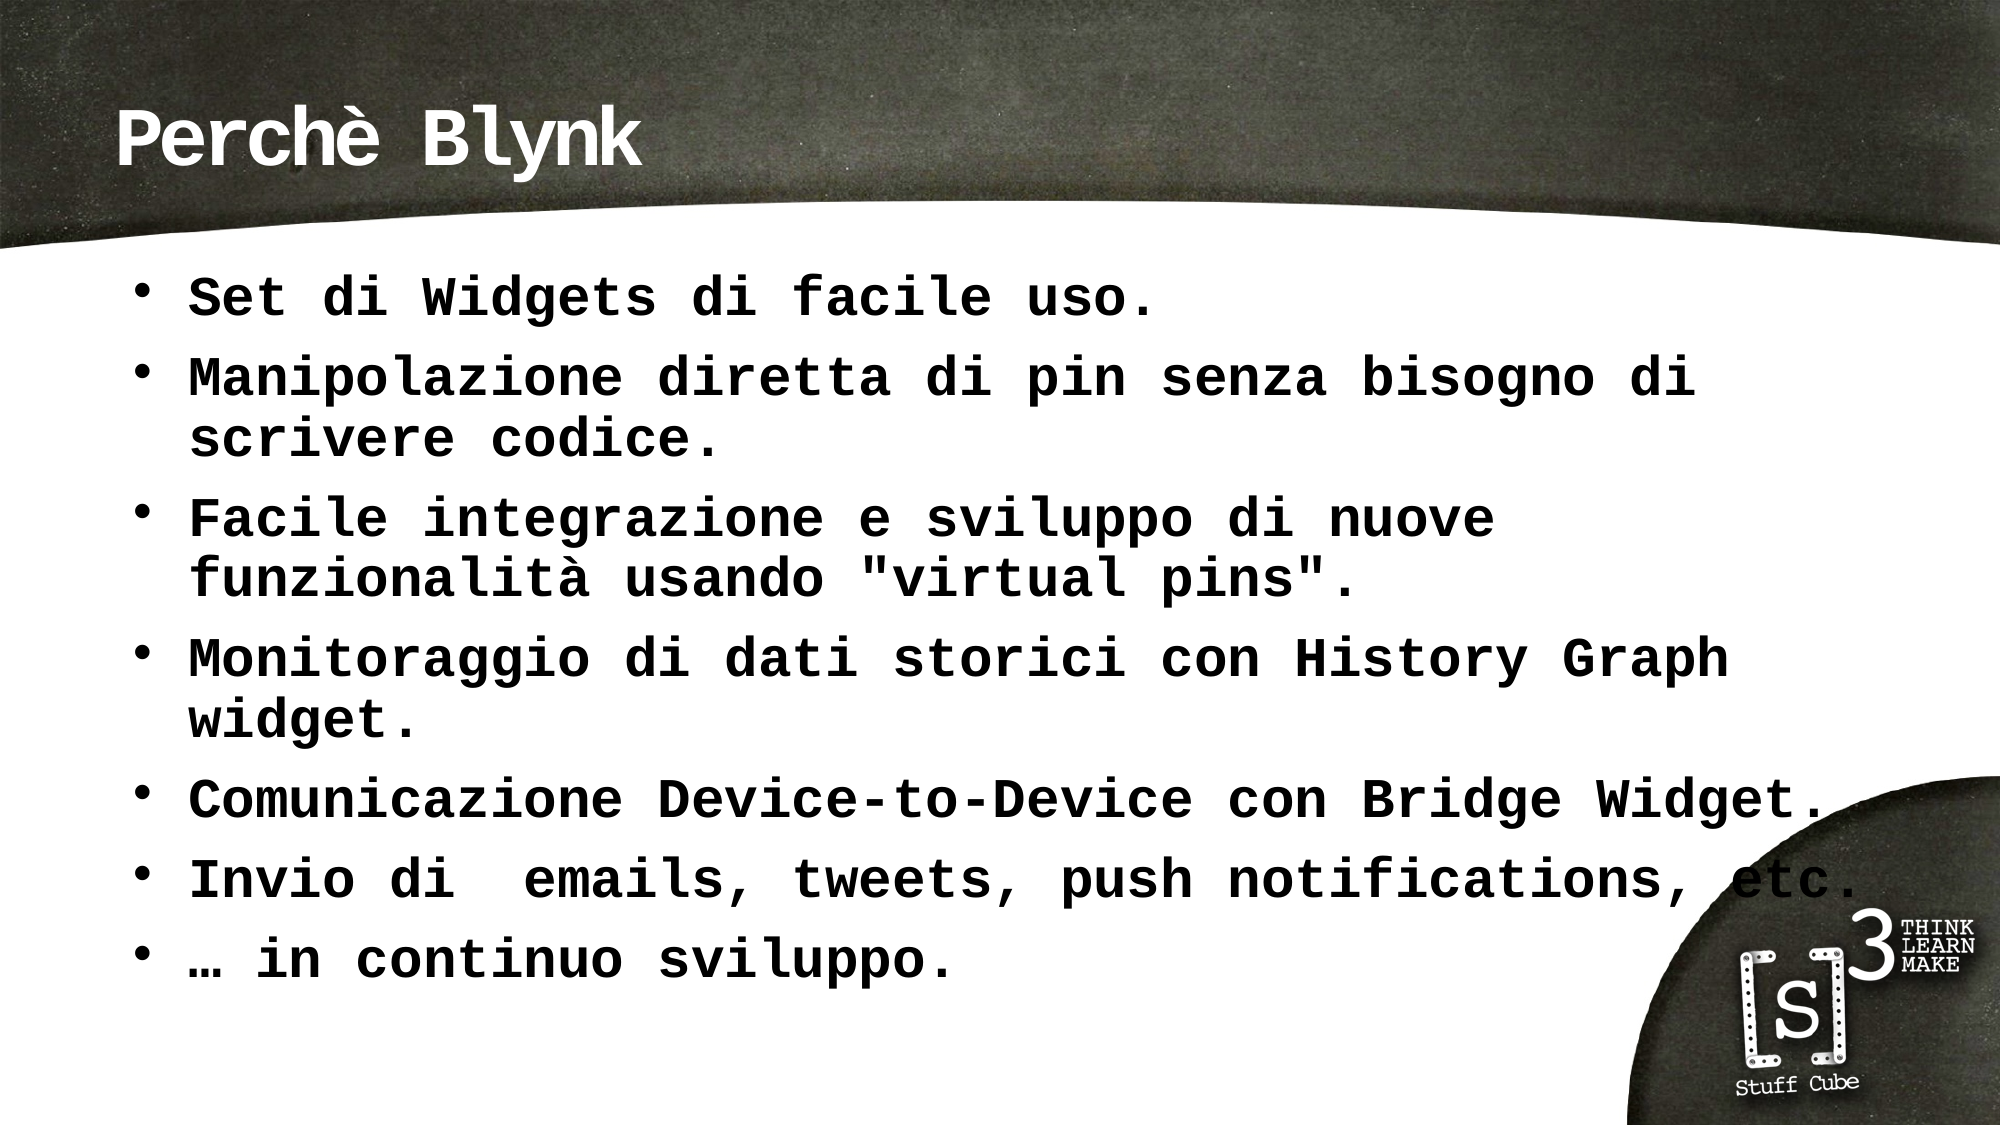

# Perchè Blynk
Set di Widgets di facile uso.
Manipolazione diretta di pin senza bisogno di scrivere codice.
Facile integrazione e sviluppo di nuove funzionalità usando "virtual pins".
Monitoraggio di dati storici con History Graph widget.
Comunicazione Device-to-Device con Bridge Widget.
Invio di  emails, tweets, push notifications, etc.
… in continuo sviluppo.